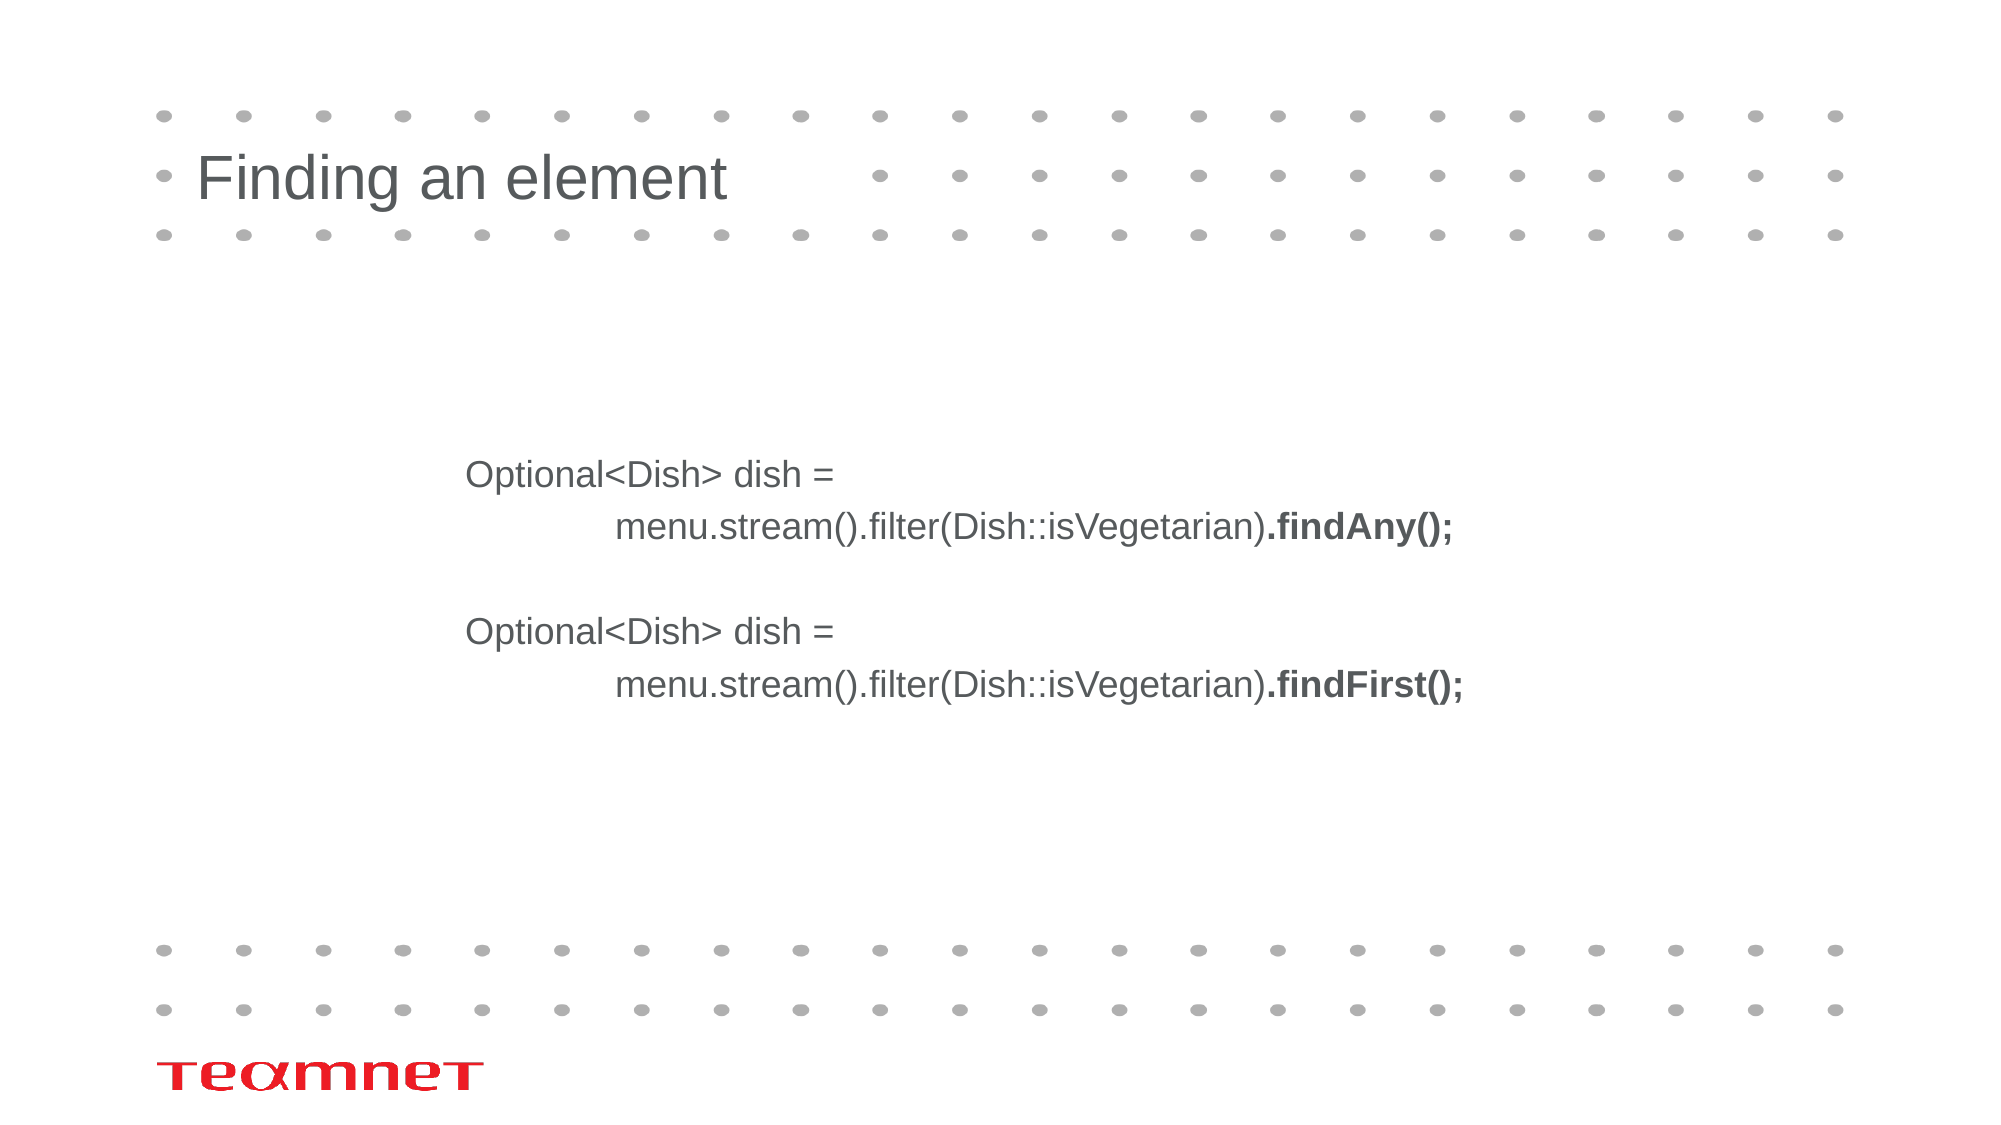

# Finding an element
Optional<Dish> dish =
	menu.stream().filter(Dish::isVegetarian).findAny();

Optional<Dish> dish =
	menu.stream().filter(Dish::isVegetarian).findFirst();